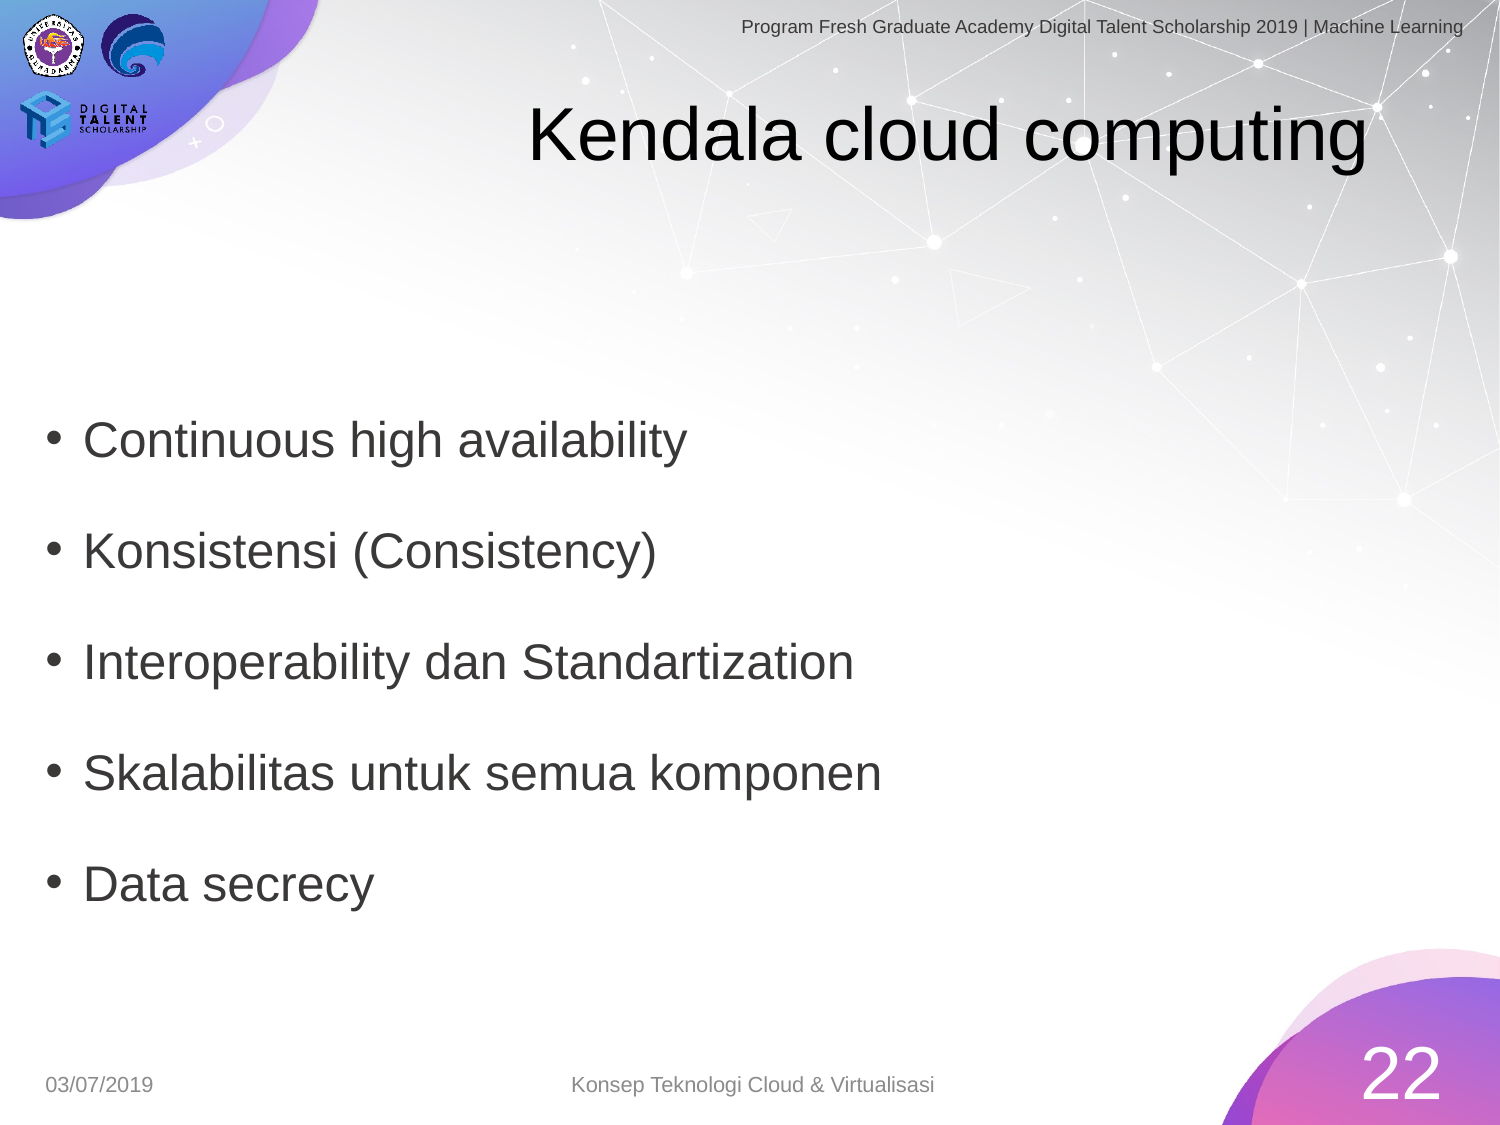

# Kendala cloud computing
Continuous high availability
Konsistensi (Consistency)
Interoperability dan Standartization
Skalabilitas untuk semua komponen
Data secrecy
22
Konsep Teknologi Cloud & Virtualisasi
03/07/2019